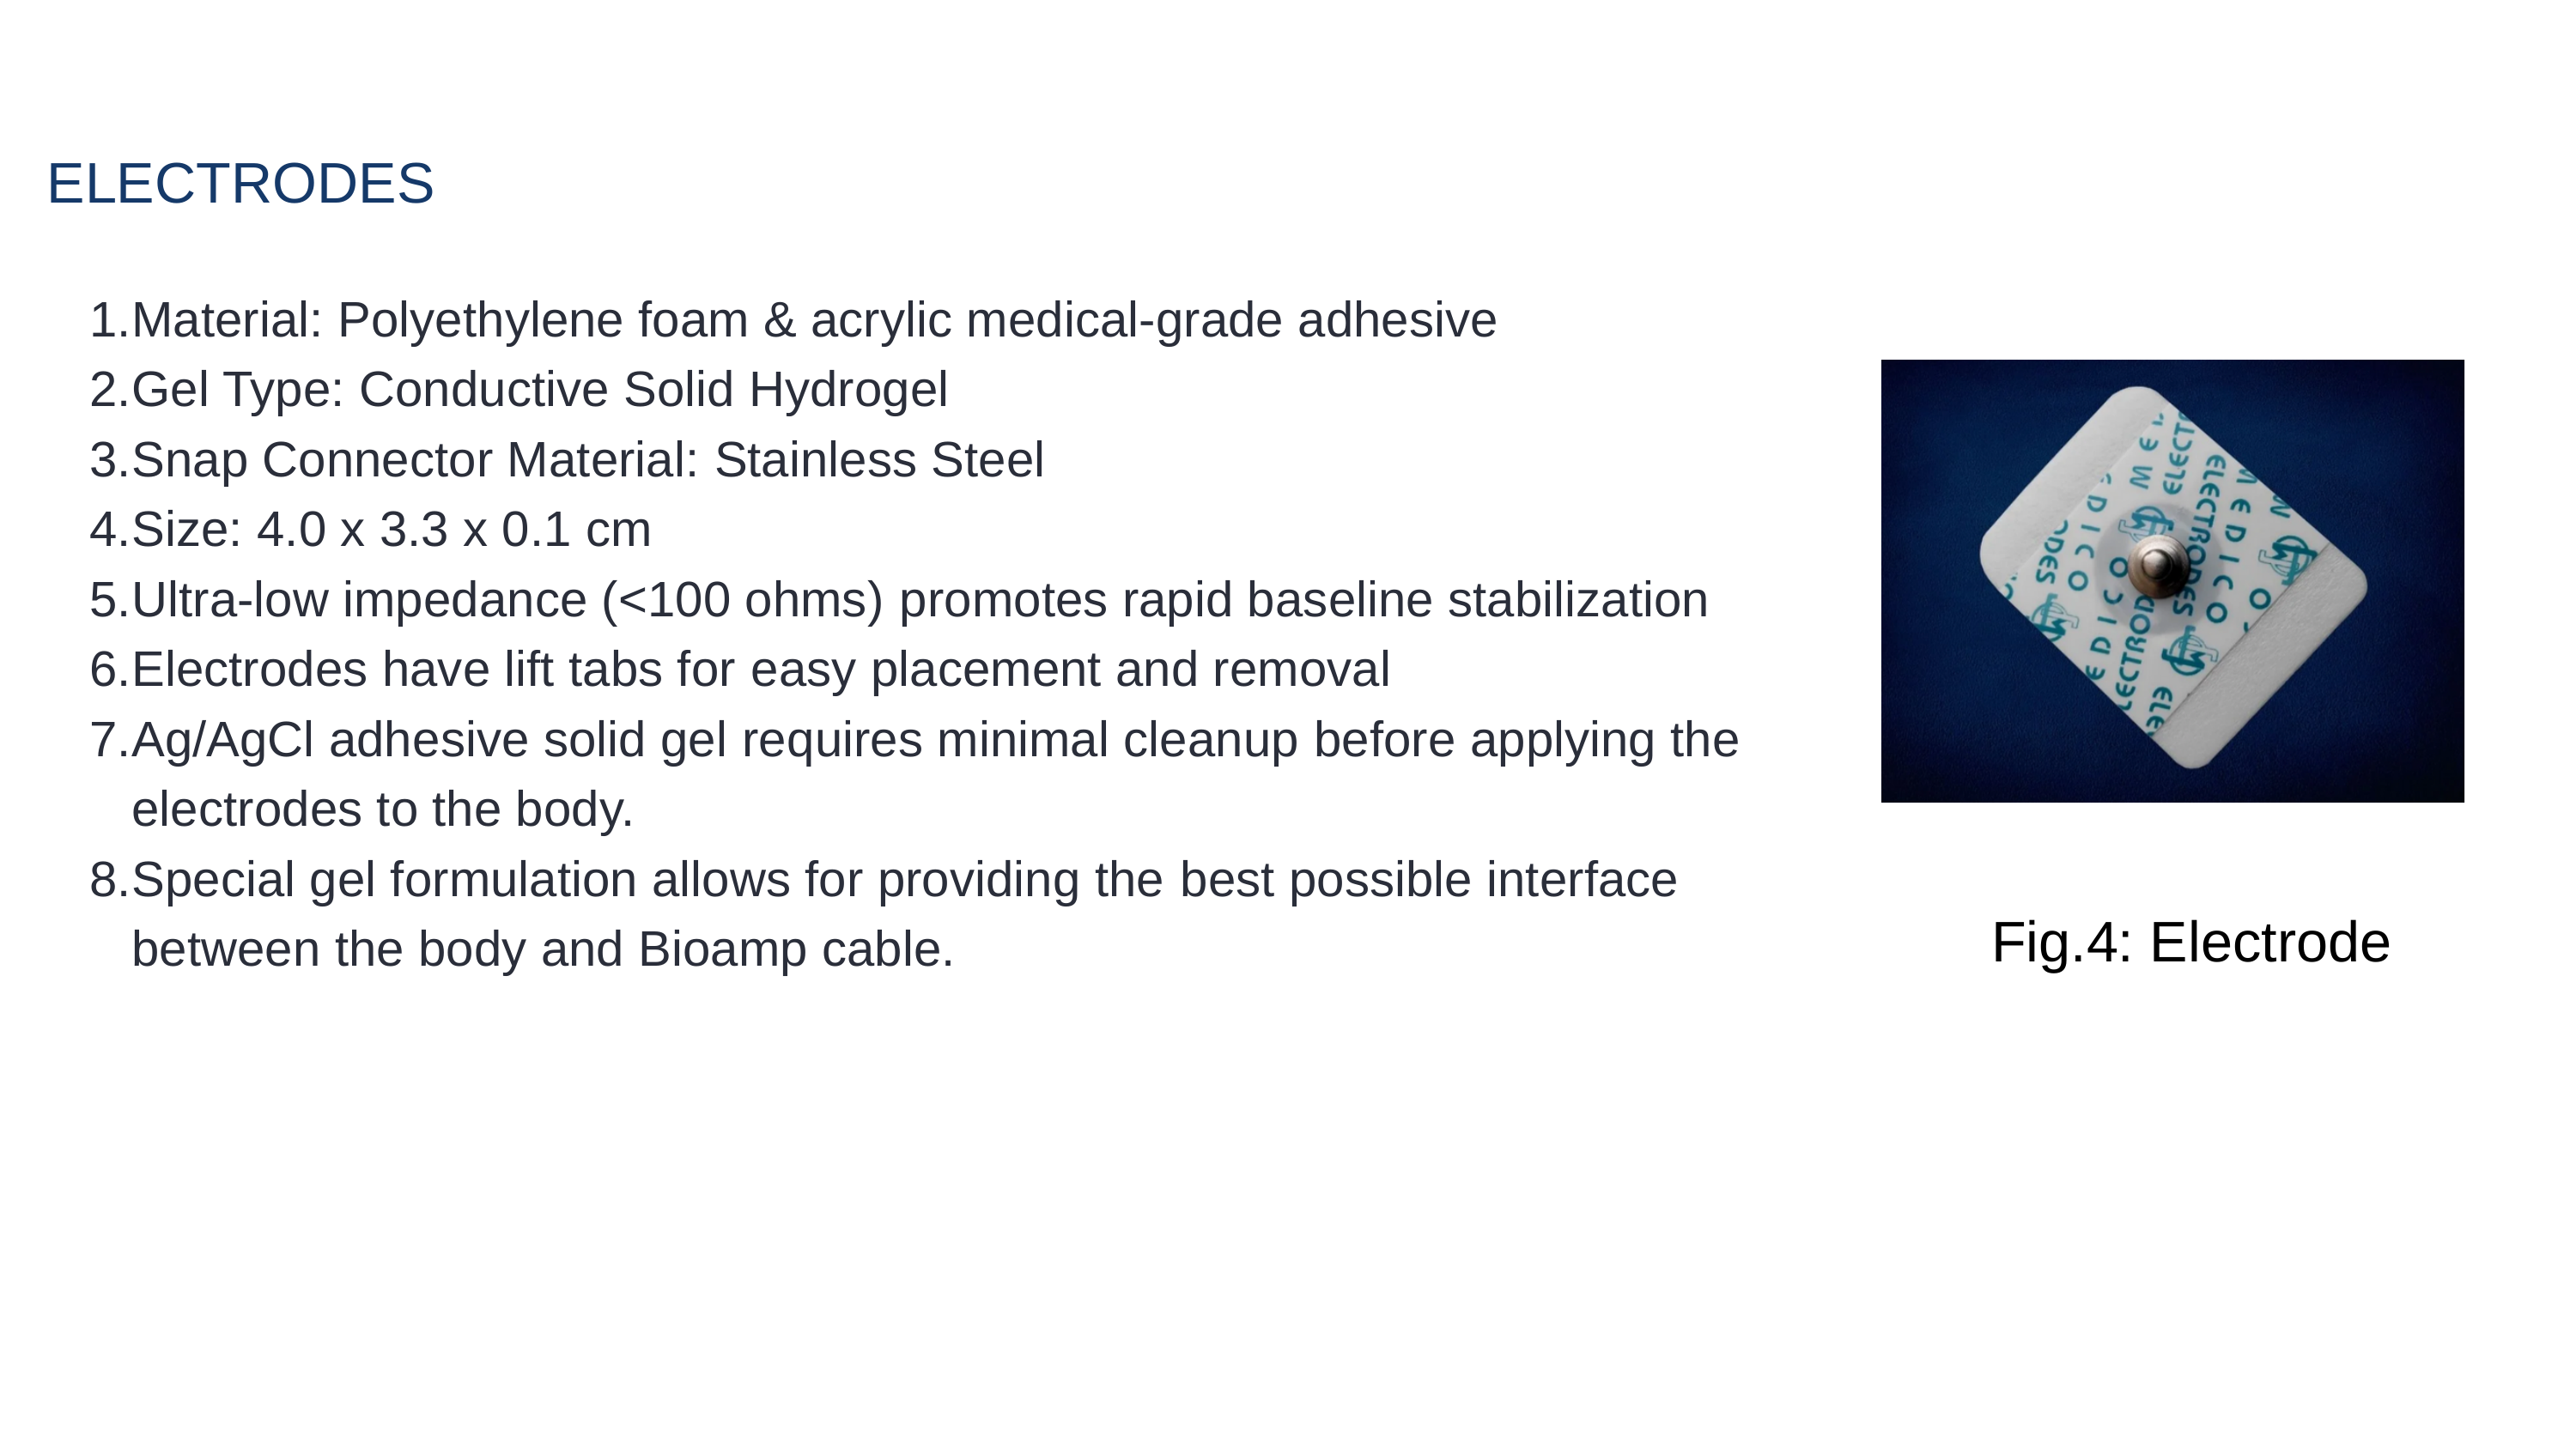

ELECTRODES
Material: Polyethylene foam & acrylic medical-grade adhesive
Gel Type: Conductive Solid Hydrogel
Snap Connector Material: Stainless Steel
Size: 4.0 x 3.3 x 0.1 cm
Ultra-low impedance (<100 ohms) promotes rapid baseline stabilization
Electrodes have lift tabs for easy placement and removal
Ag/AgCl adhesive solid gel requires minimal cleanup before applying the electrodes to the body.
Special gel formulation allows for providing the best possible interface between the body and Bioamp cable.

Fig.4: Electrode